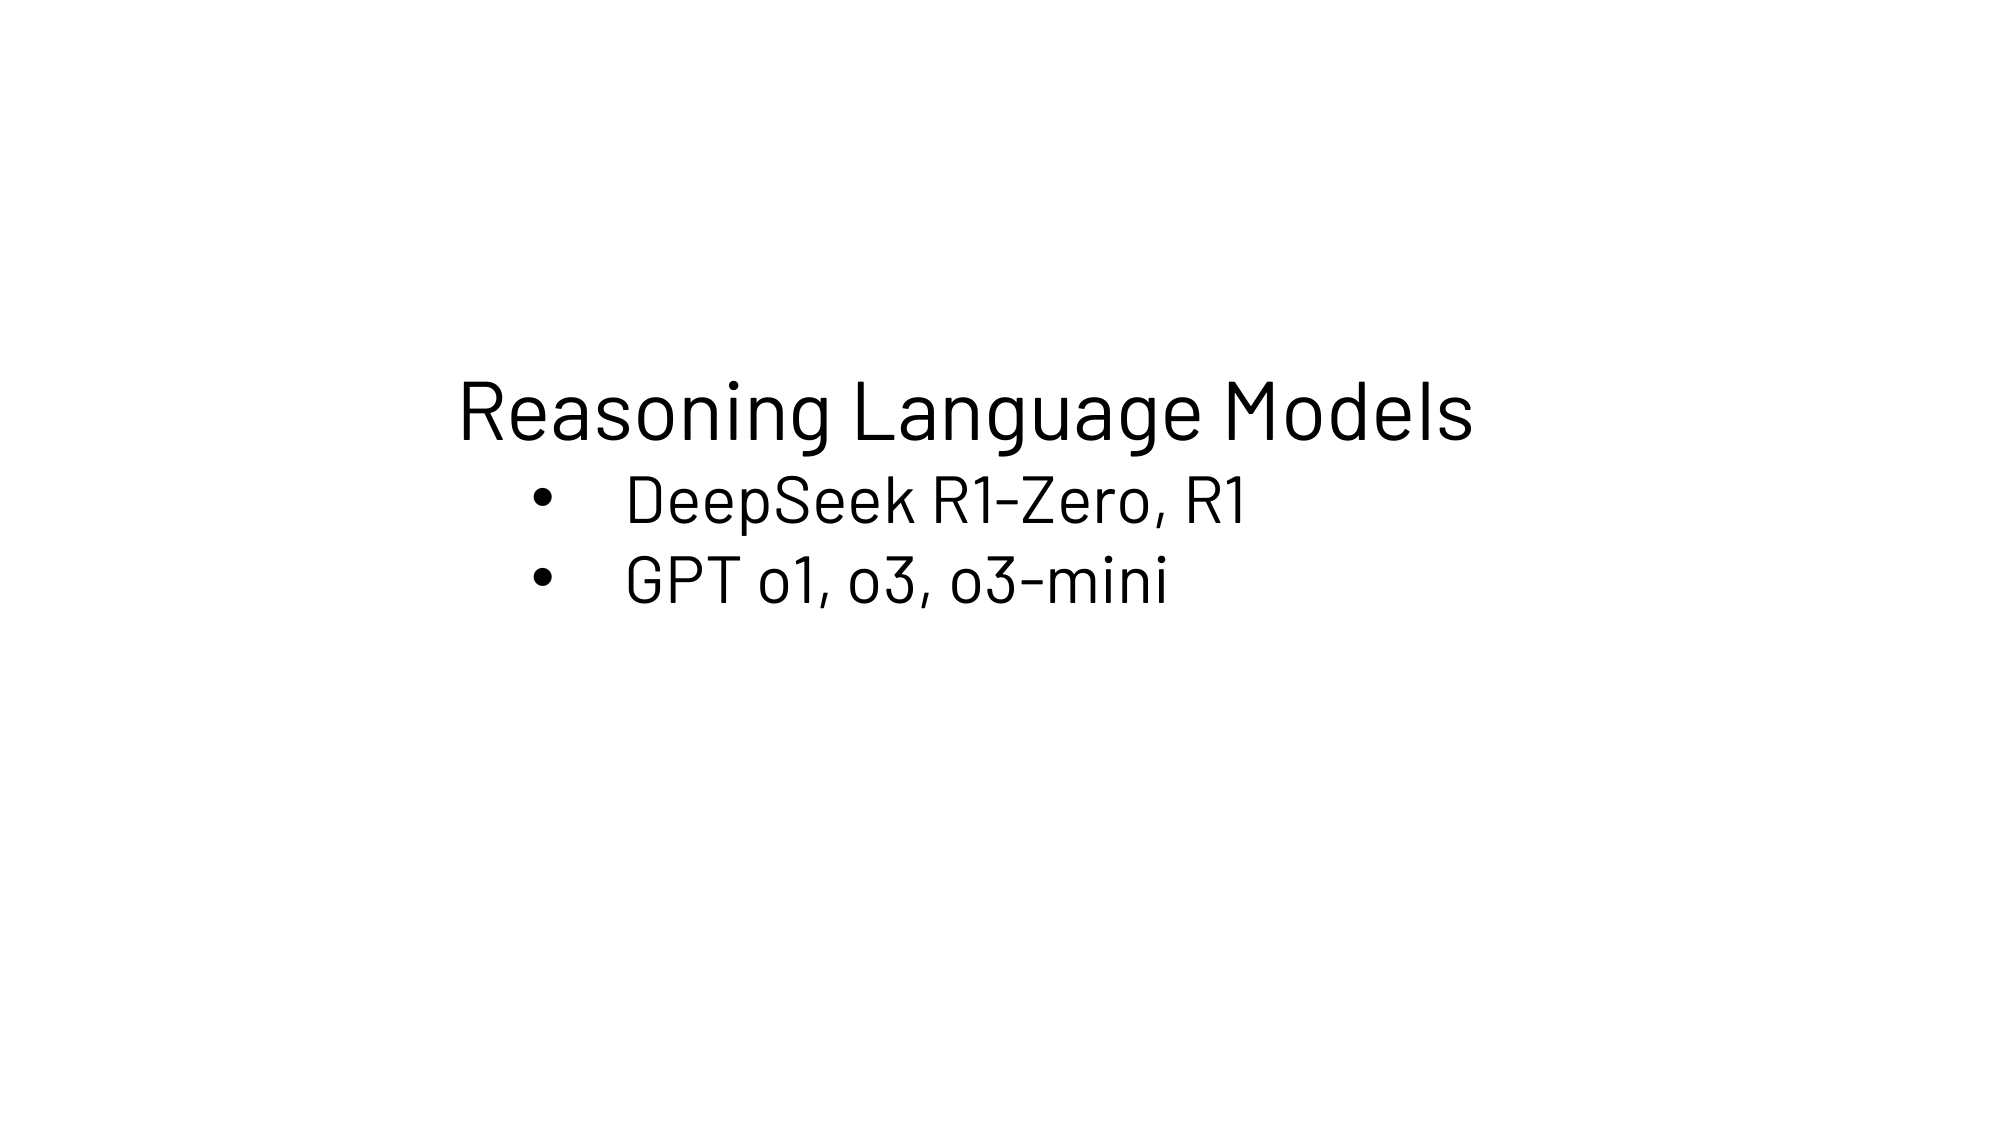

Reasoning Language Models
DeepSeek R1-Zero, R1
GPT o1, o3, o3-mini